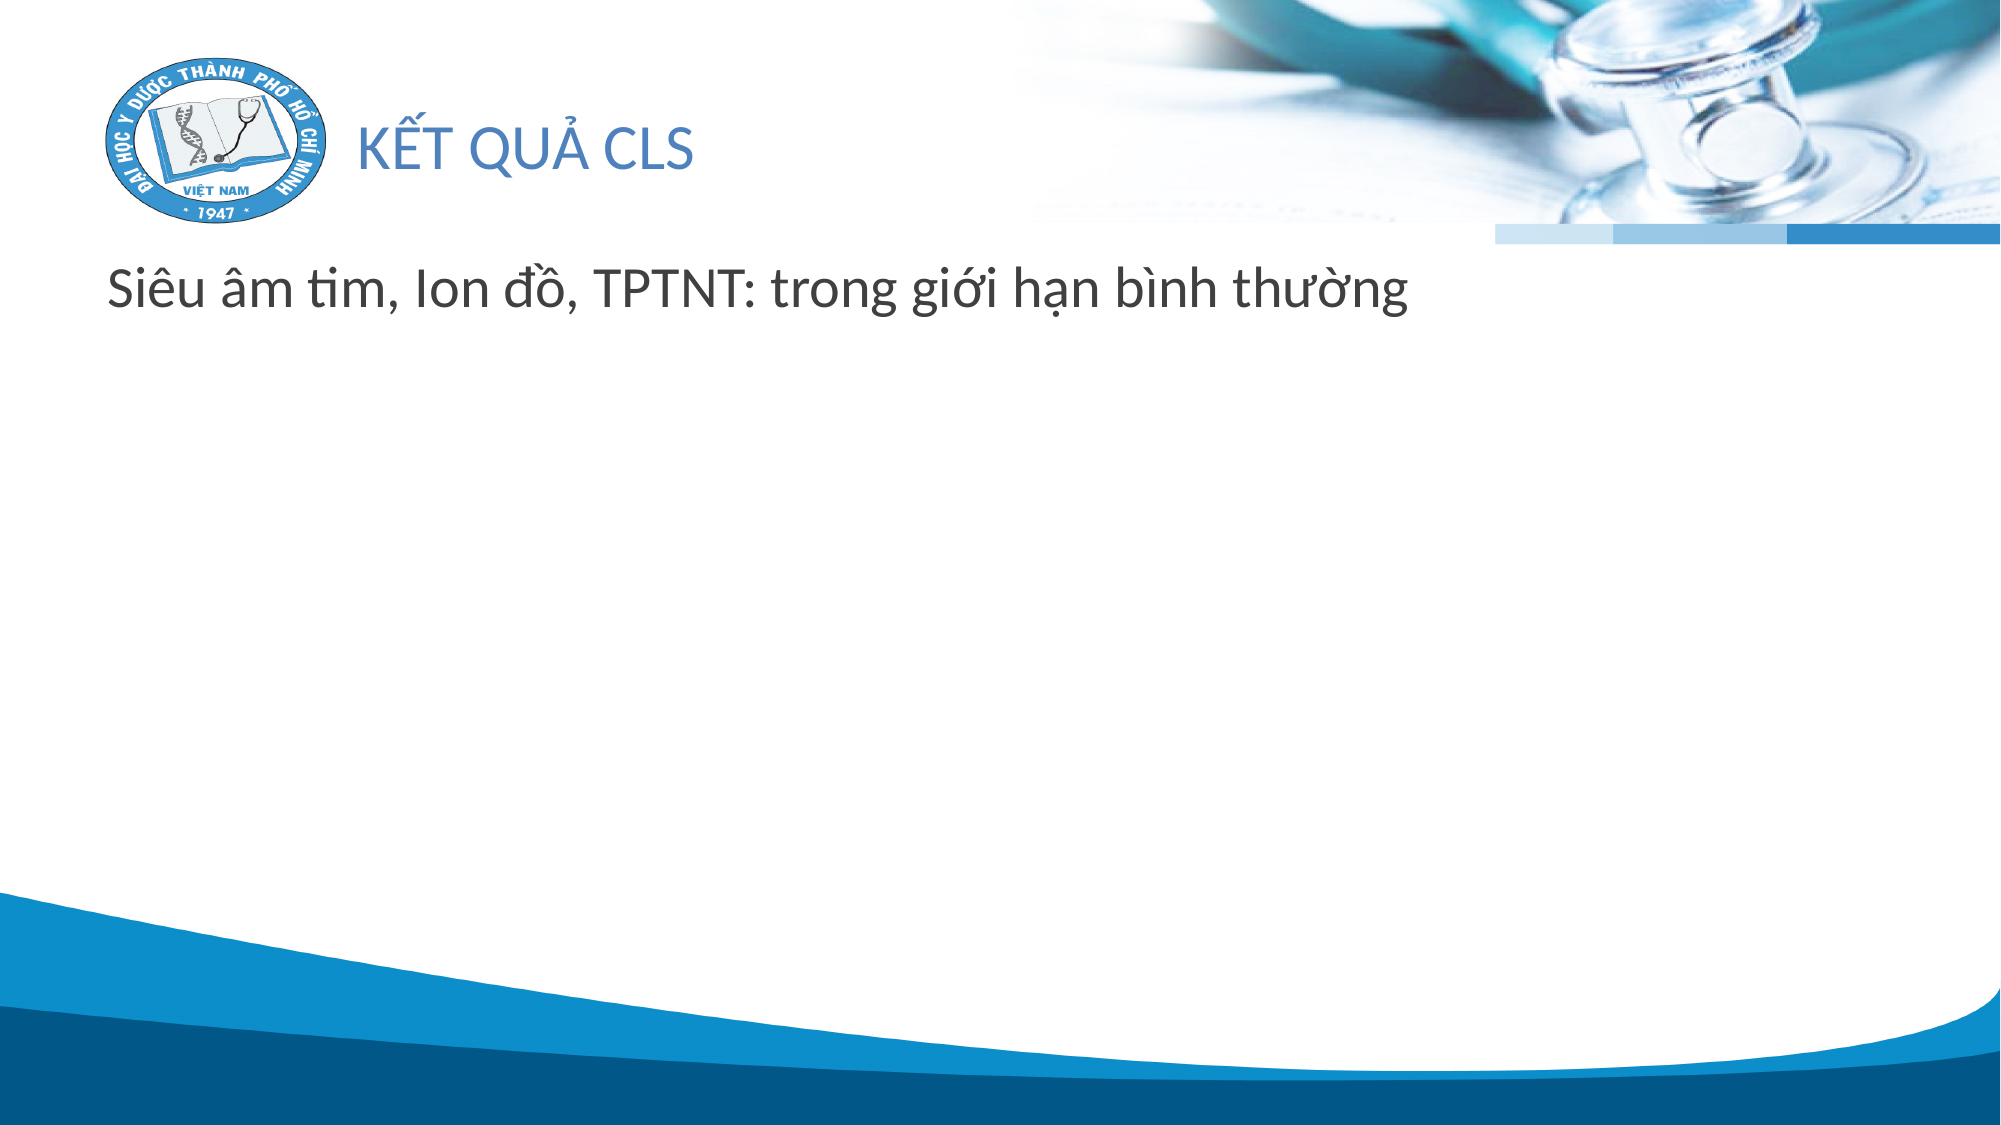

# KẾT QUẢ CLS
Siêu âm tim, Ion đồ, TPTNT: trong giới hạn bình thường